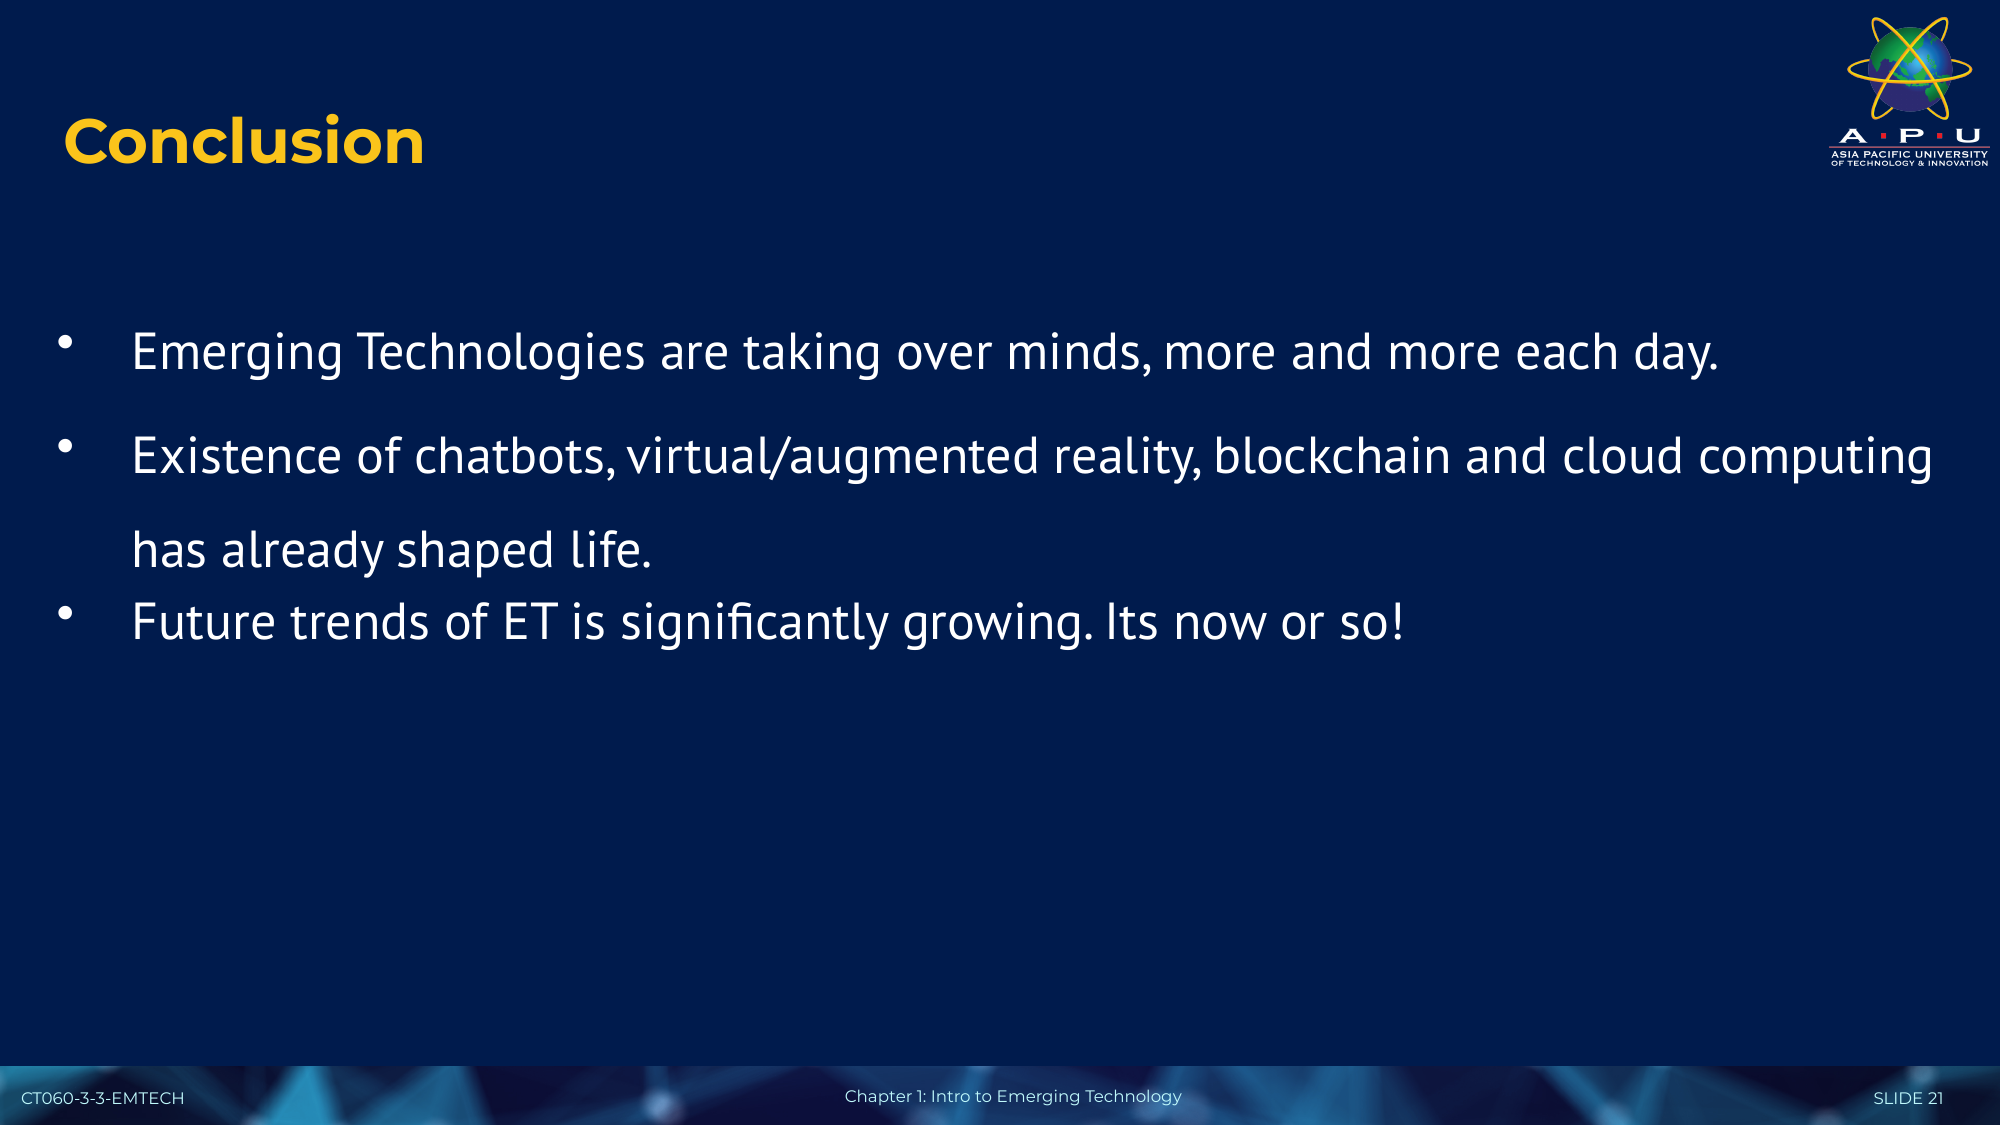

# Conclusion
Emerging Technologies are taking over minds, more and more each day.
Existence of chatbots, virtual/augmented reality, blockchain and cloud computing has already shaped life.
Future trends of ET is significantly growing. Its now or so!